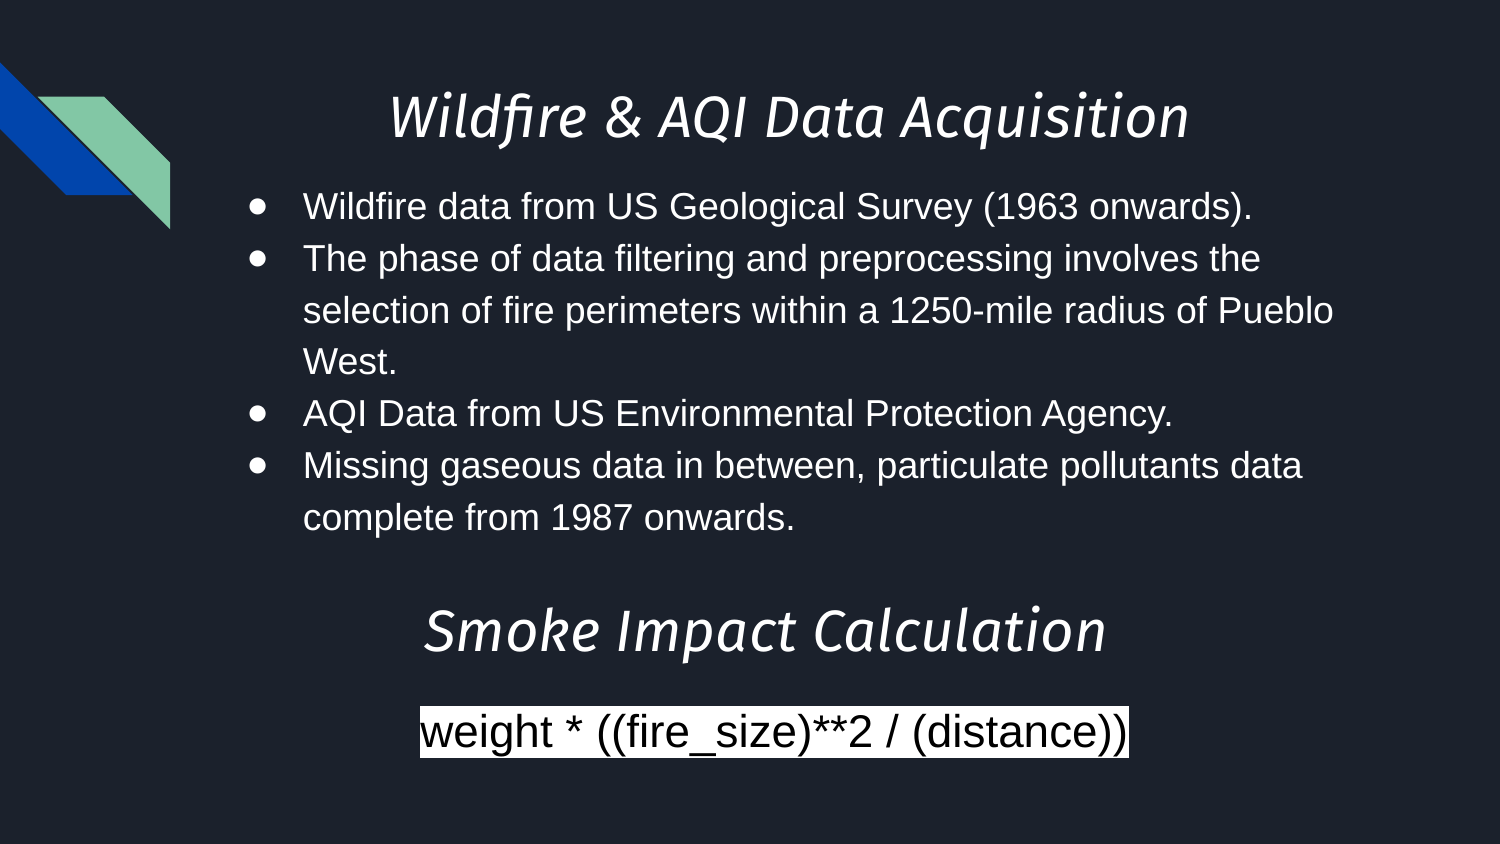

# Wildfire & AQI Data Acquisition

Wildfire data from US Geological Survey (1963 onwards).
The phase of data filtering and preprocessing involves the selection of fire perimeters within a 1250-mile radius of Pueblo West.
AQI Data from US Environmental Protection Agency.
Missing gaseous data in between, particulate pollutants data complete from 1987 onwards.
Smoke Impact Calculation
weight * ((fire_size)**2 / (distance))